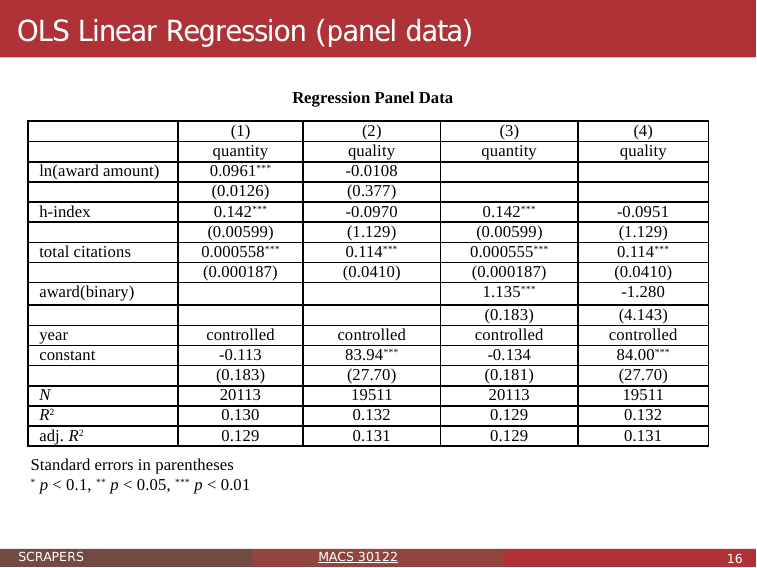

# OLS Linear Regression (panel data)
Regression Panel Data
|  | (1) | (2) | (3) | (4) |
| --- | --- | --- | --- | --- |
|  | quantity | quality | quantity | quality |
| ln(award amount) | 0.0961\*\*\* | -0.0108 |  |  |
|  | (0.0126) | (0.377) |  |  |
| h-index | 0.142\*\*\* | -0.0970 | 0.142\*\*\* | -0.0951 |
|  | (0.00599) | (1.129) | (0.00599) | (1.129) |
| total citations | 0.000558\*\*\* | 0.114\*\*\* | 0.000555\*\*\* | 0.114\*\*\* |
|  | (0.000187) | (0.0410) | (0.000187) | (0.0410) |
| award(binary) |  |  | 1.135\*\*\* | -1.280 |
|  |  |  | (0.183) | (4.143) |
| year | controlled | controlled | controlled | controlled |
| constant | -0.113 | 83.94\*\*\* | -0.134 | 84.00\*\*\* |
|  | (0.183) | (27.70) | (0.181) | (27.70) |
| N | 20113 | 19511 | 20113 | 19511 |
| R2 | 0.130 | 0.132 | 0.129 | 0.132 |
| adj. R2 | 0.129 | 0.131 | 0.129 | 0.131 |
Standard errors in parentheses
* p < 0.1, ** p < 0.05, *** p < 0.01
SCRAPERS
MACS 30122
16